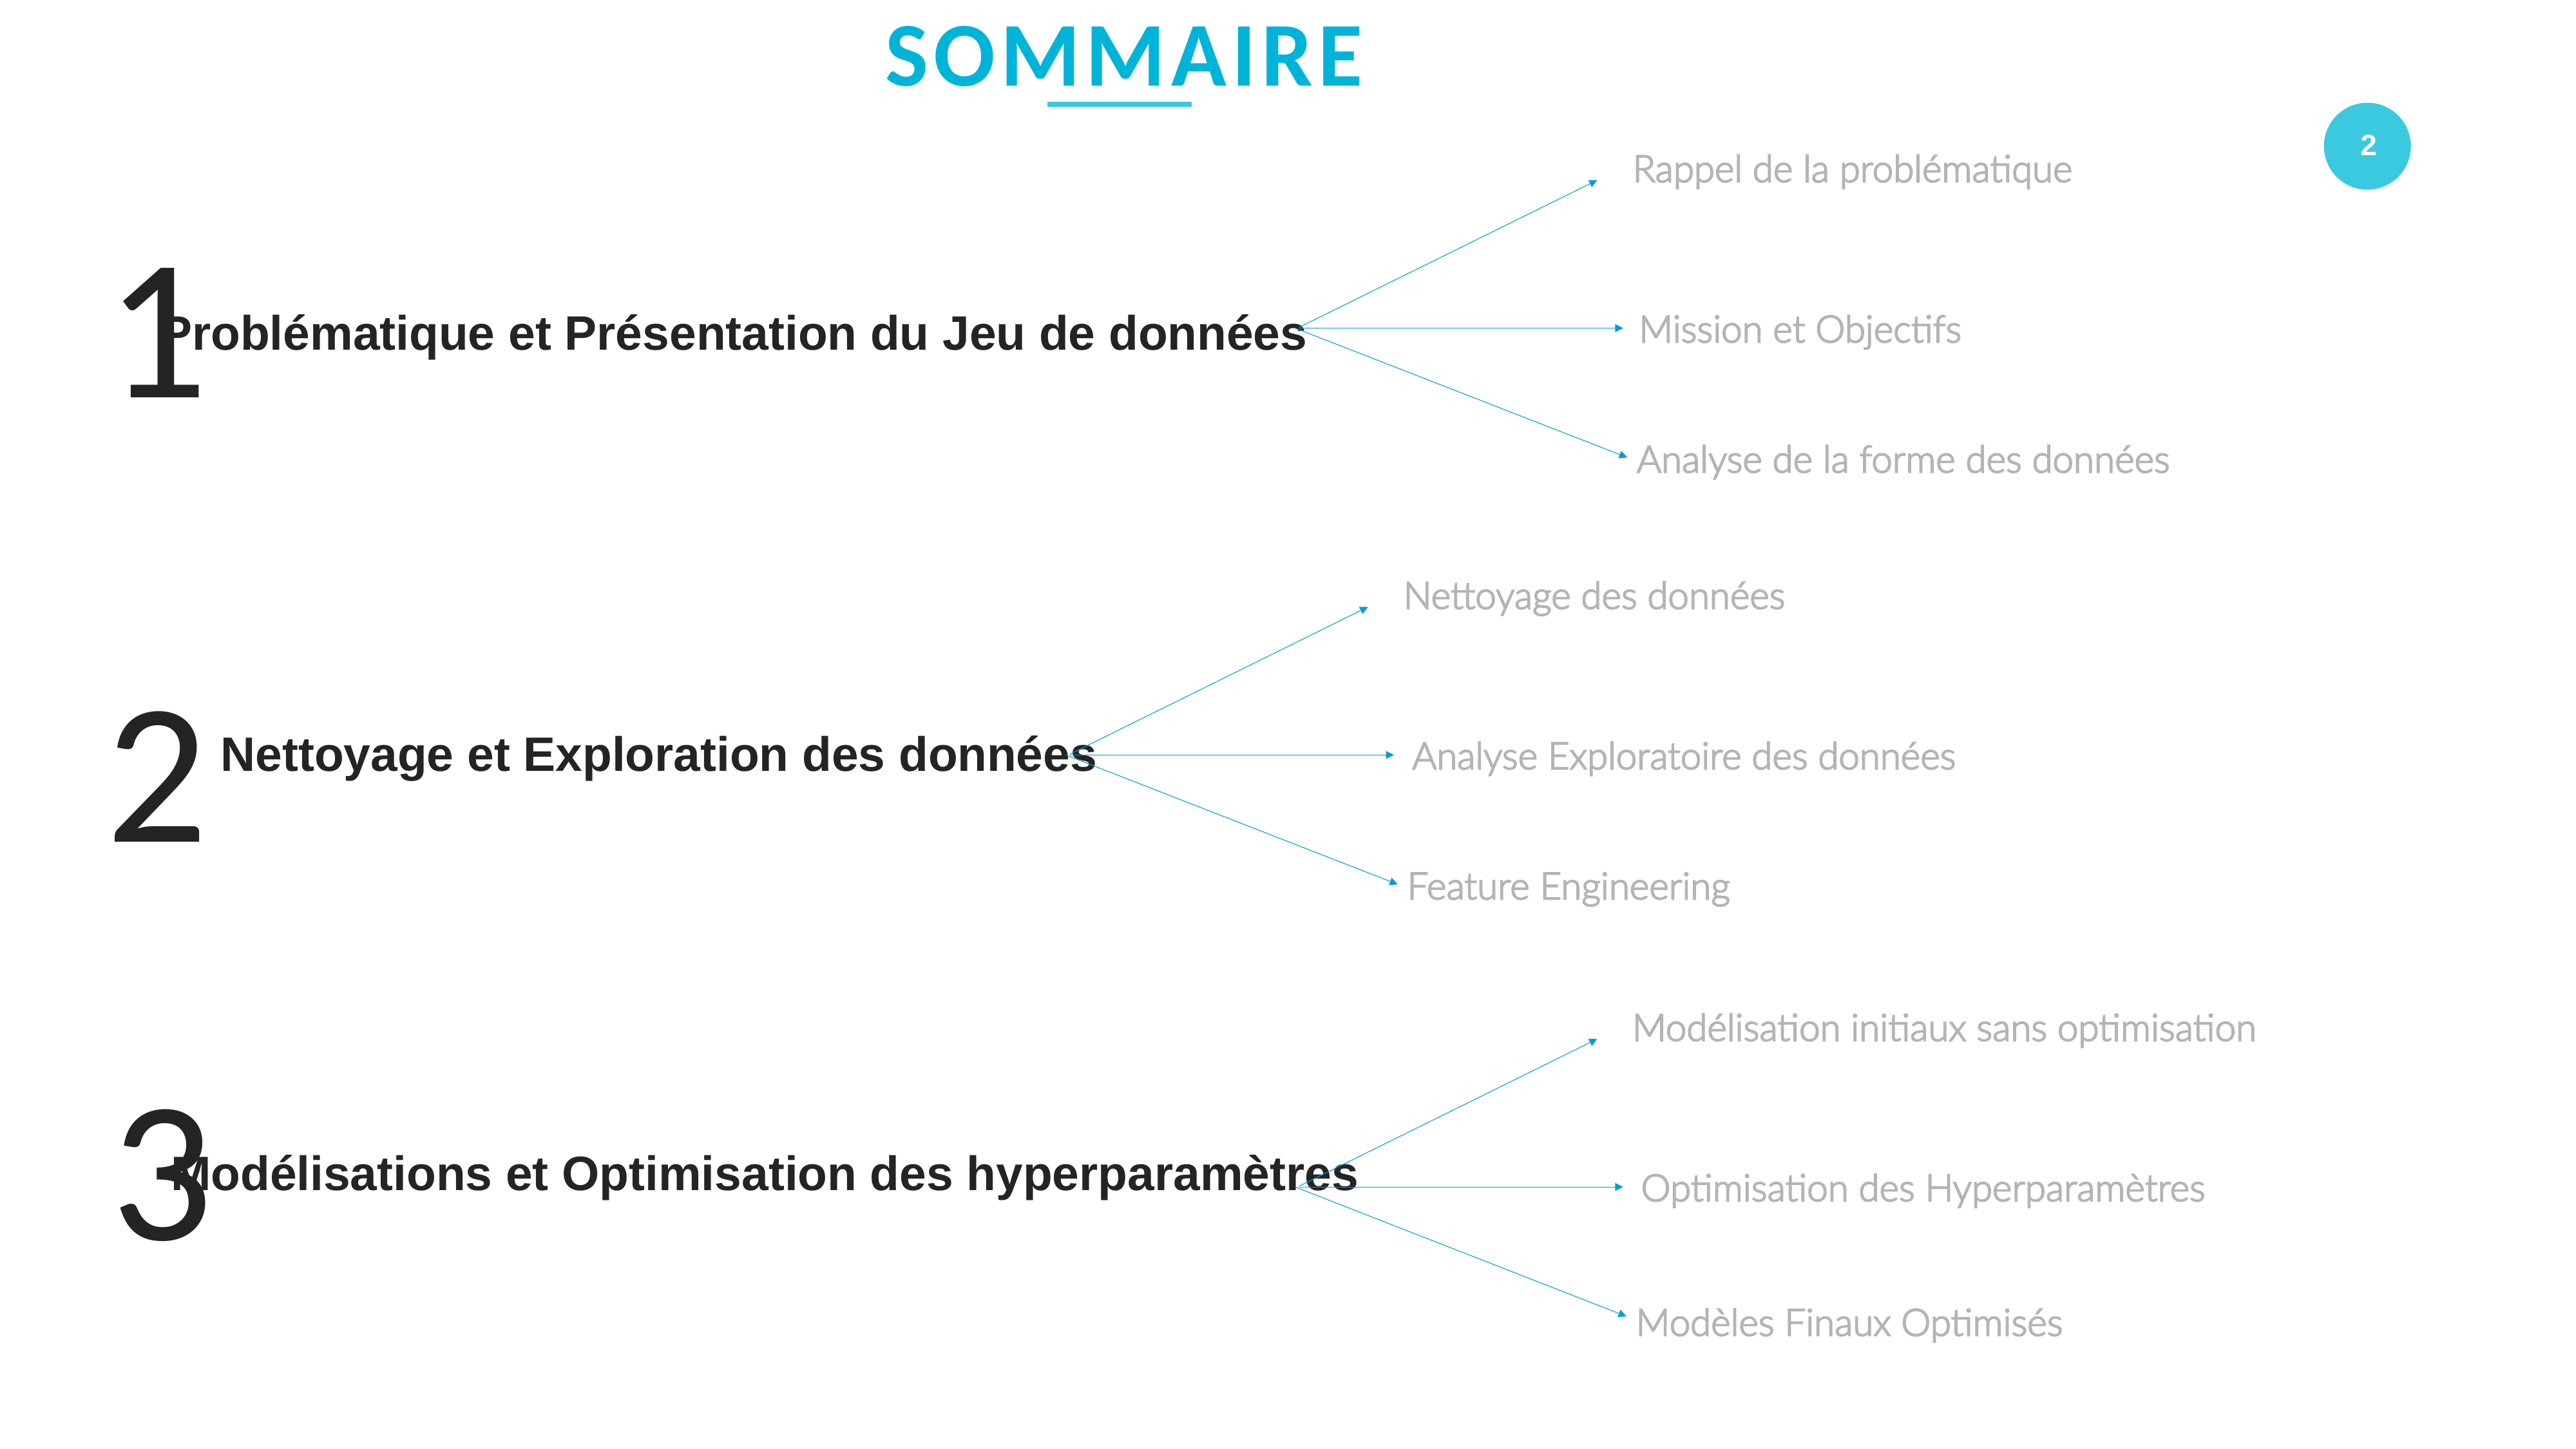

SOMMAIRE
Rappel de la problématique
1
Problématique et Présentation du Jeu de données
Mission et Objectifs
Analyse de la forme des données
Nettoyage des données
2
Nettoyage et Exploration des données
Analyse Exploratoire des données
Feature Engineering
Modélisation initiaux sans optimisation
3
Modélisations et Optimisation des hyperparamètres
Optimisation des Hyperparamètres
Modèles Finaux Optimisés